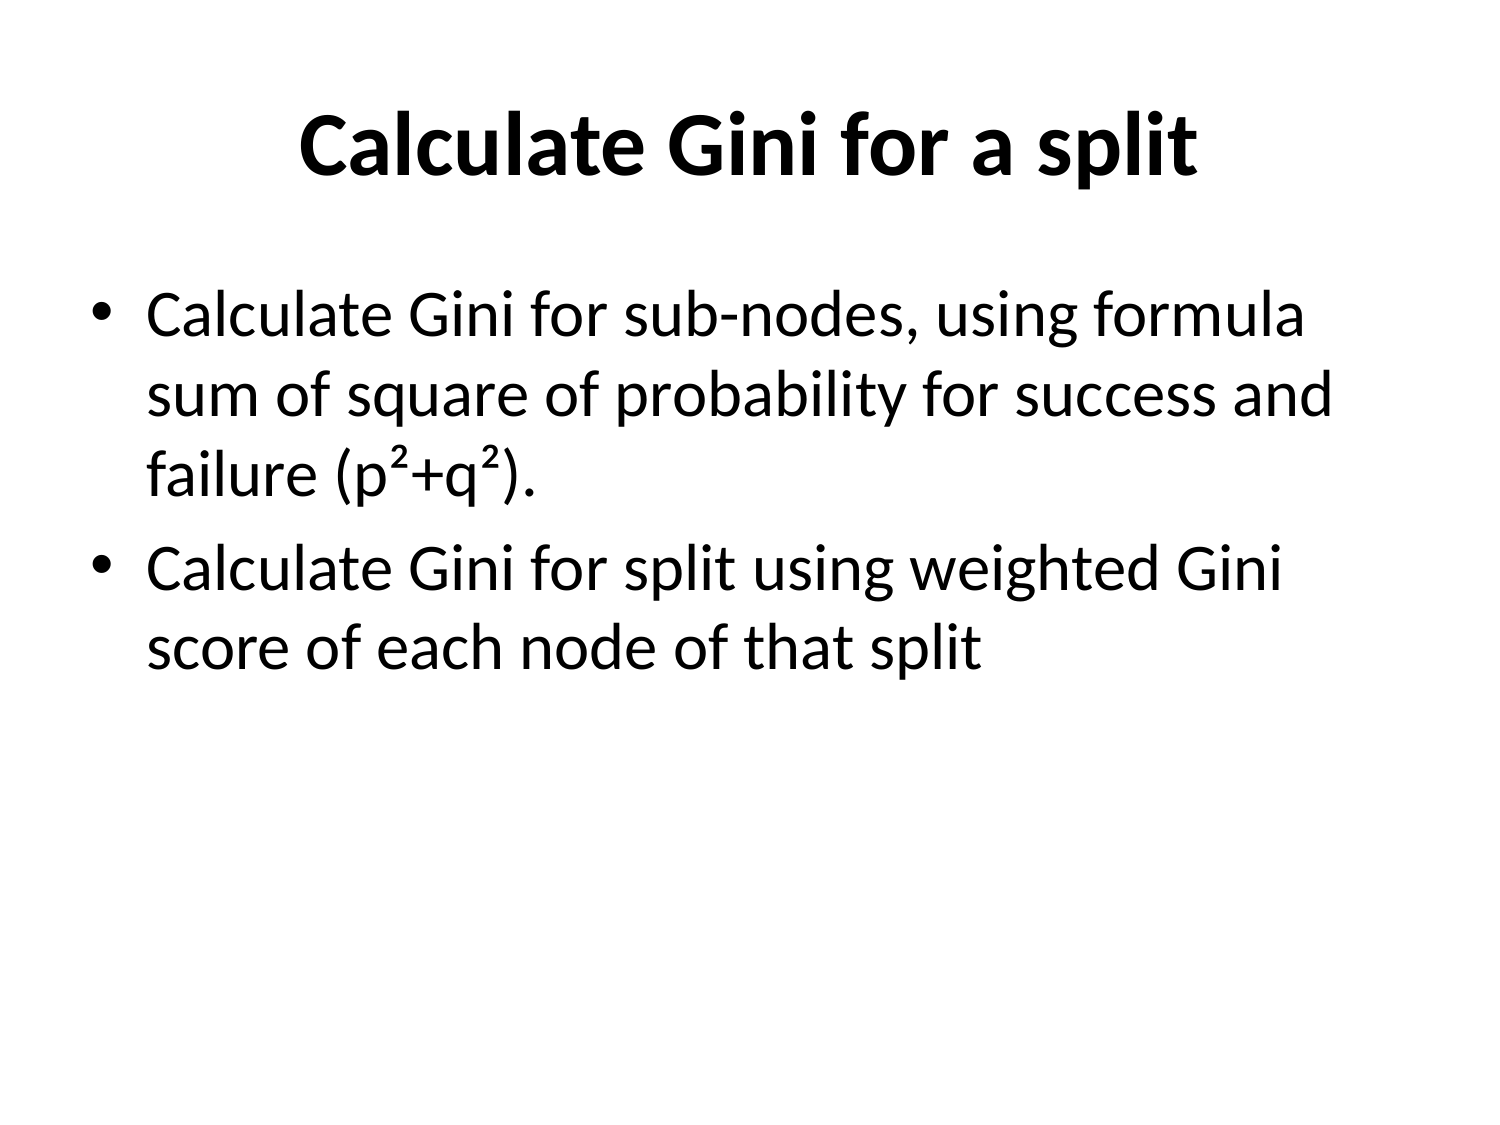

# Calculate Gini for a split
Calculate Gini for sub-nodes, using formula sum of square of probability for success and failure (p²+q²).
Calculate Gini for split using weighted Gini score of each node of that split